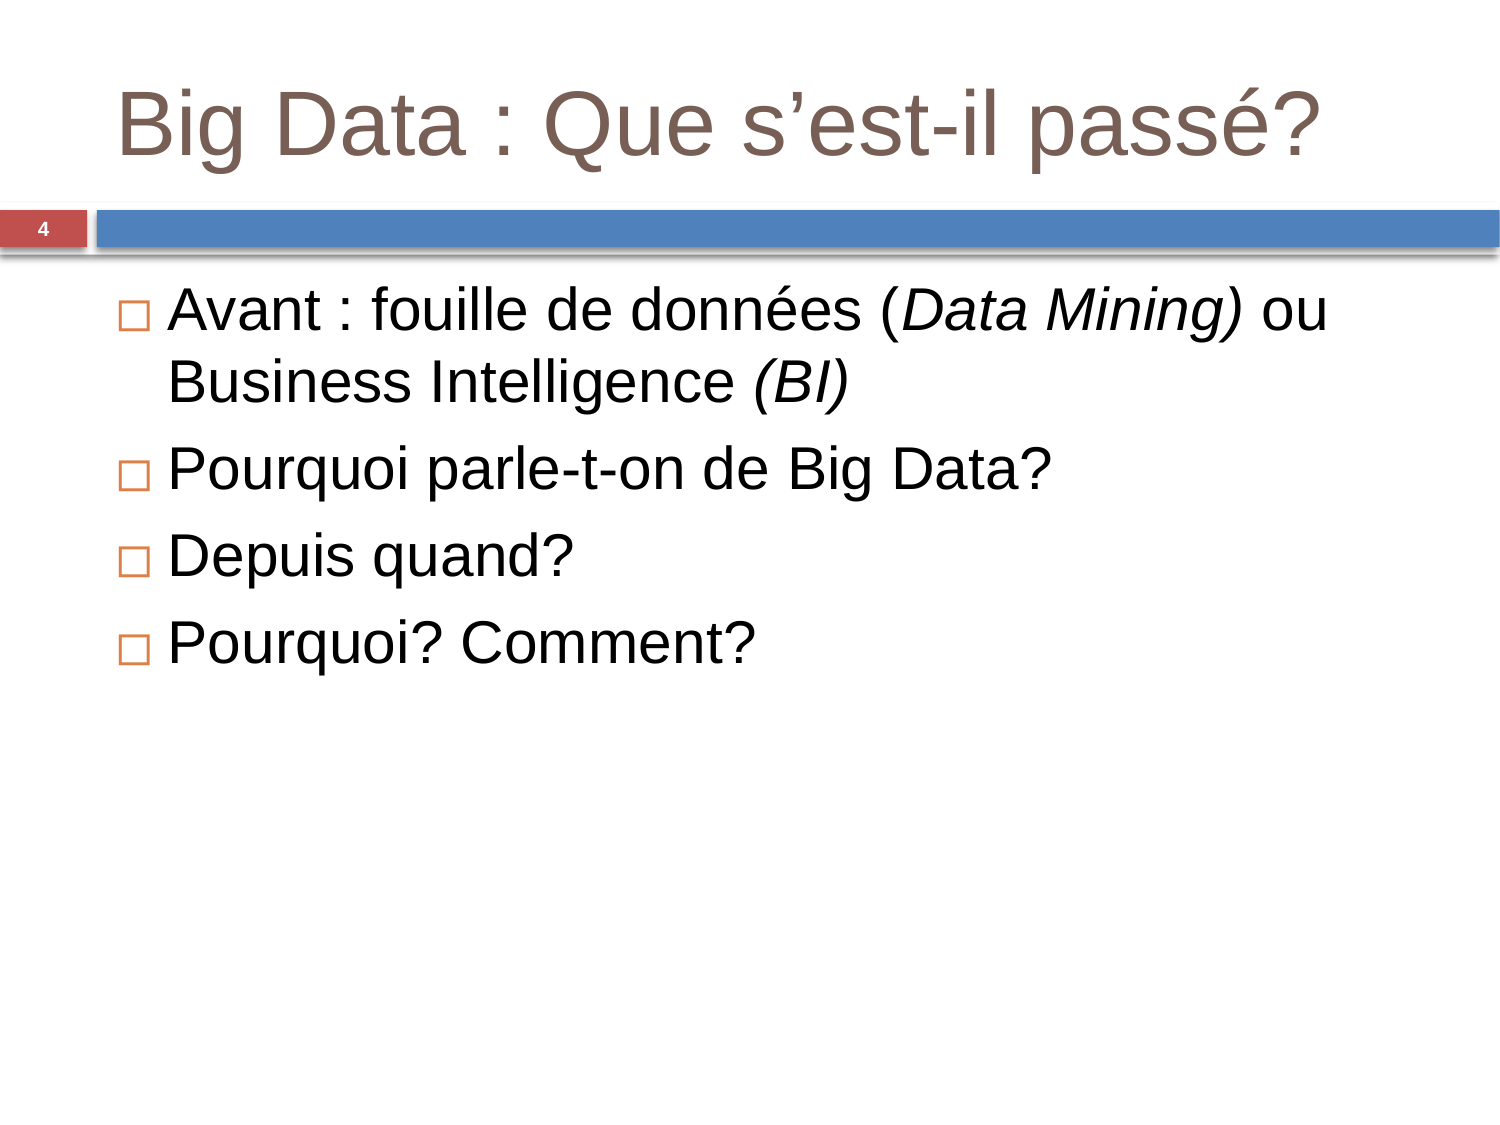

Big Data : Que s’est-il passé?
4
Avant : fouille de données (Data Mining) ou Business Intelligence (BI)
Pourquoi parle-t-on de Big Data?
Depuis quand?
Pourquoi? Comment?